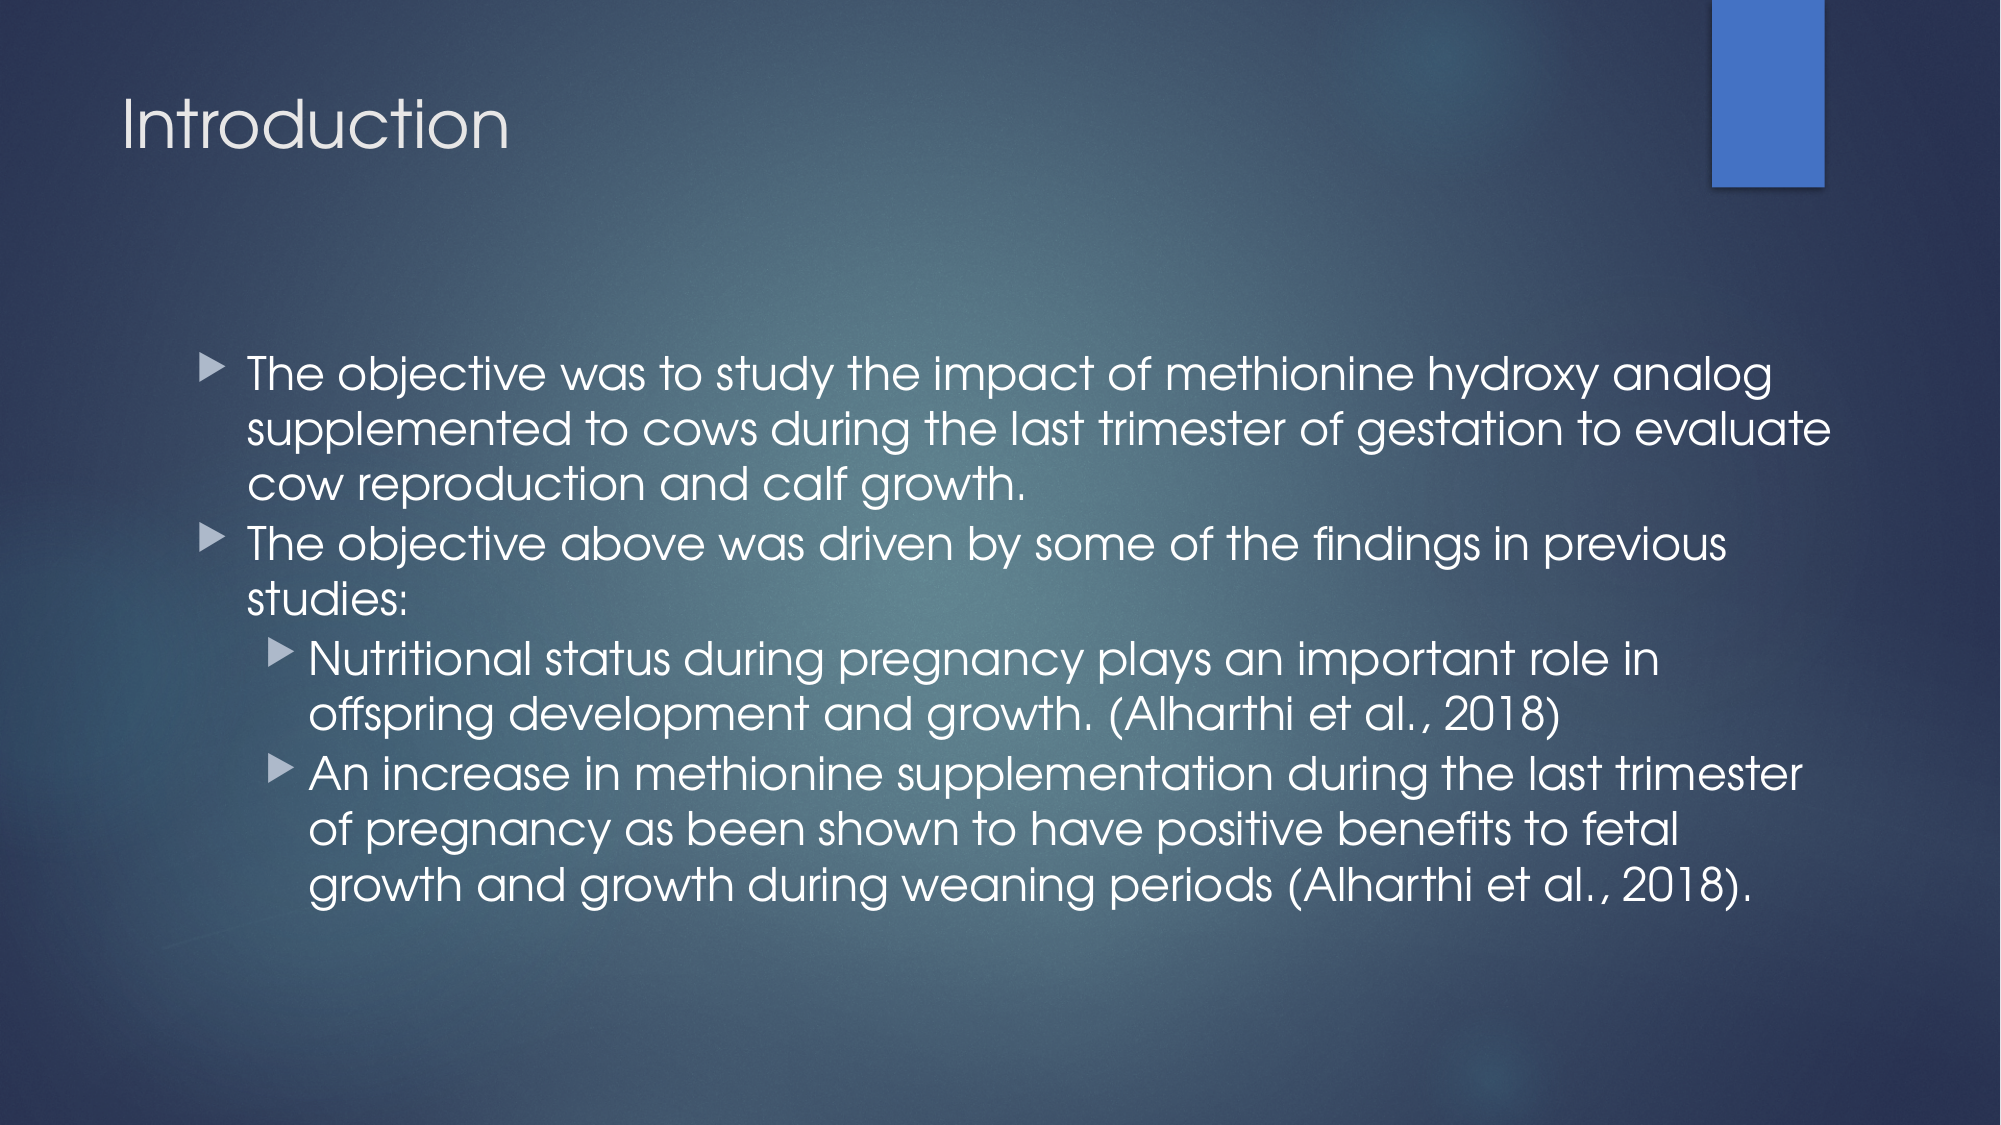

# Introduction
The objective was to study the impact of methionine hydroxy analog supplemented to cows during the last trimester of gestation to evaluate cow reproduction and calf growth.
The objective above was driven by some of the findings in previous studies:
Nutritional status during pregnancy plays an important role in offspring development and growth. (Alharthi et al., 2018)
An increase in methionine supplementation during the last trimester of pregnancy as been shown to have positive benefits to fetal growth and growth during weaning periods (Alharthi et al., 2018).